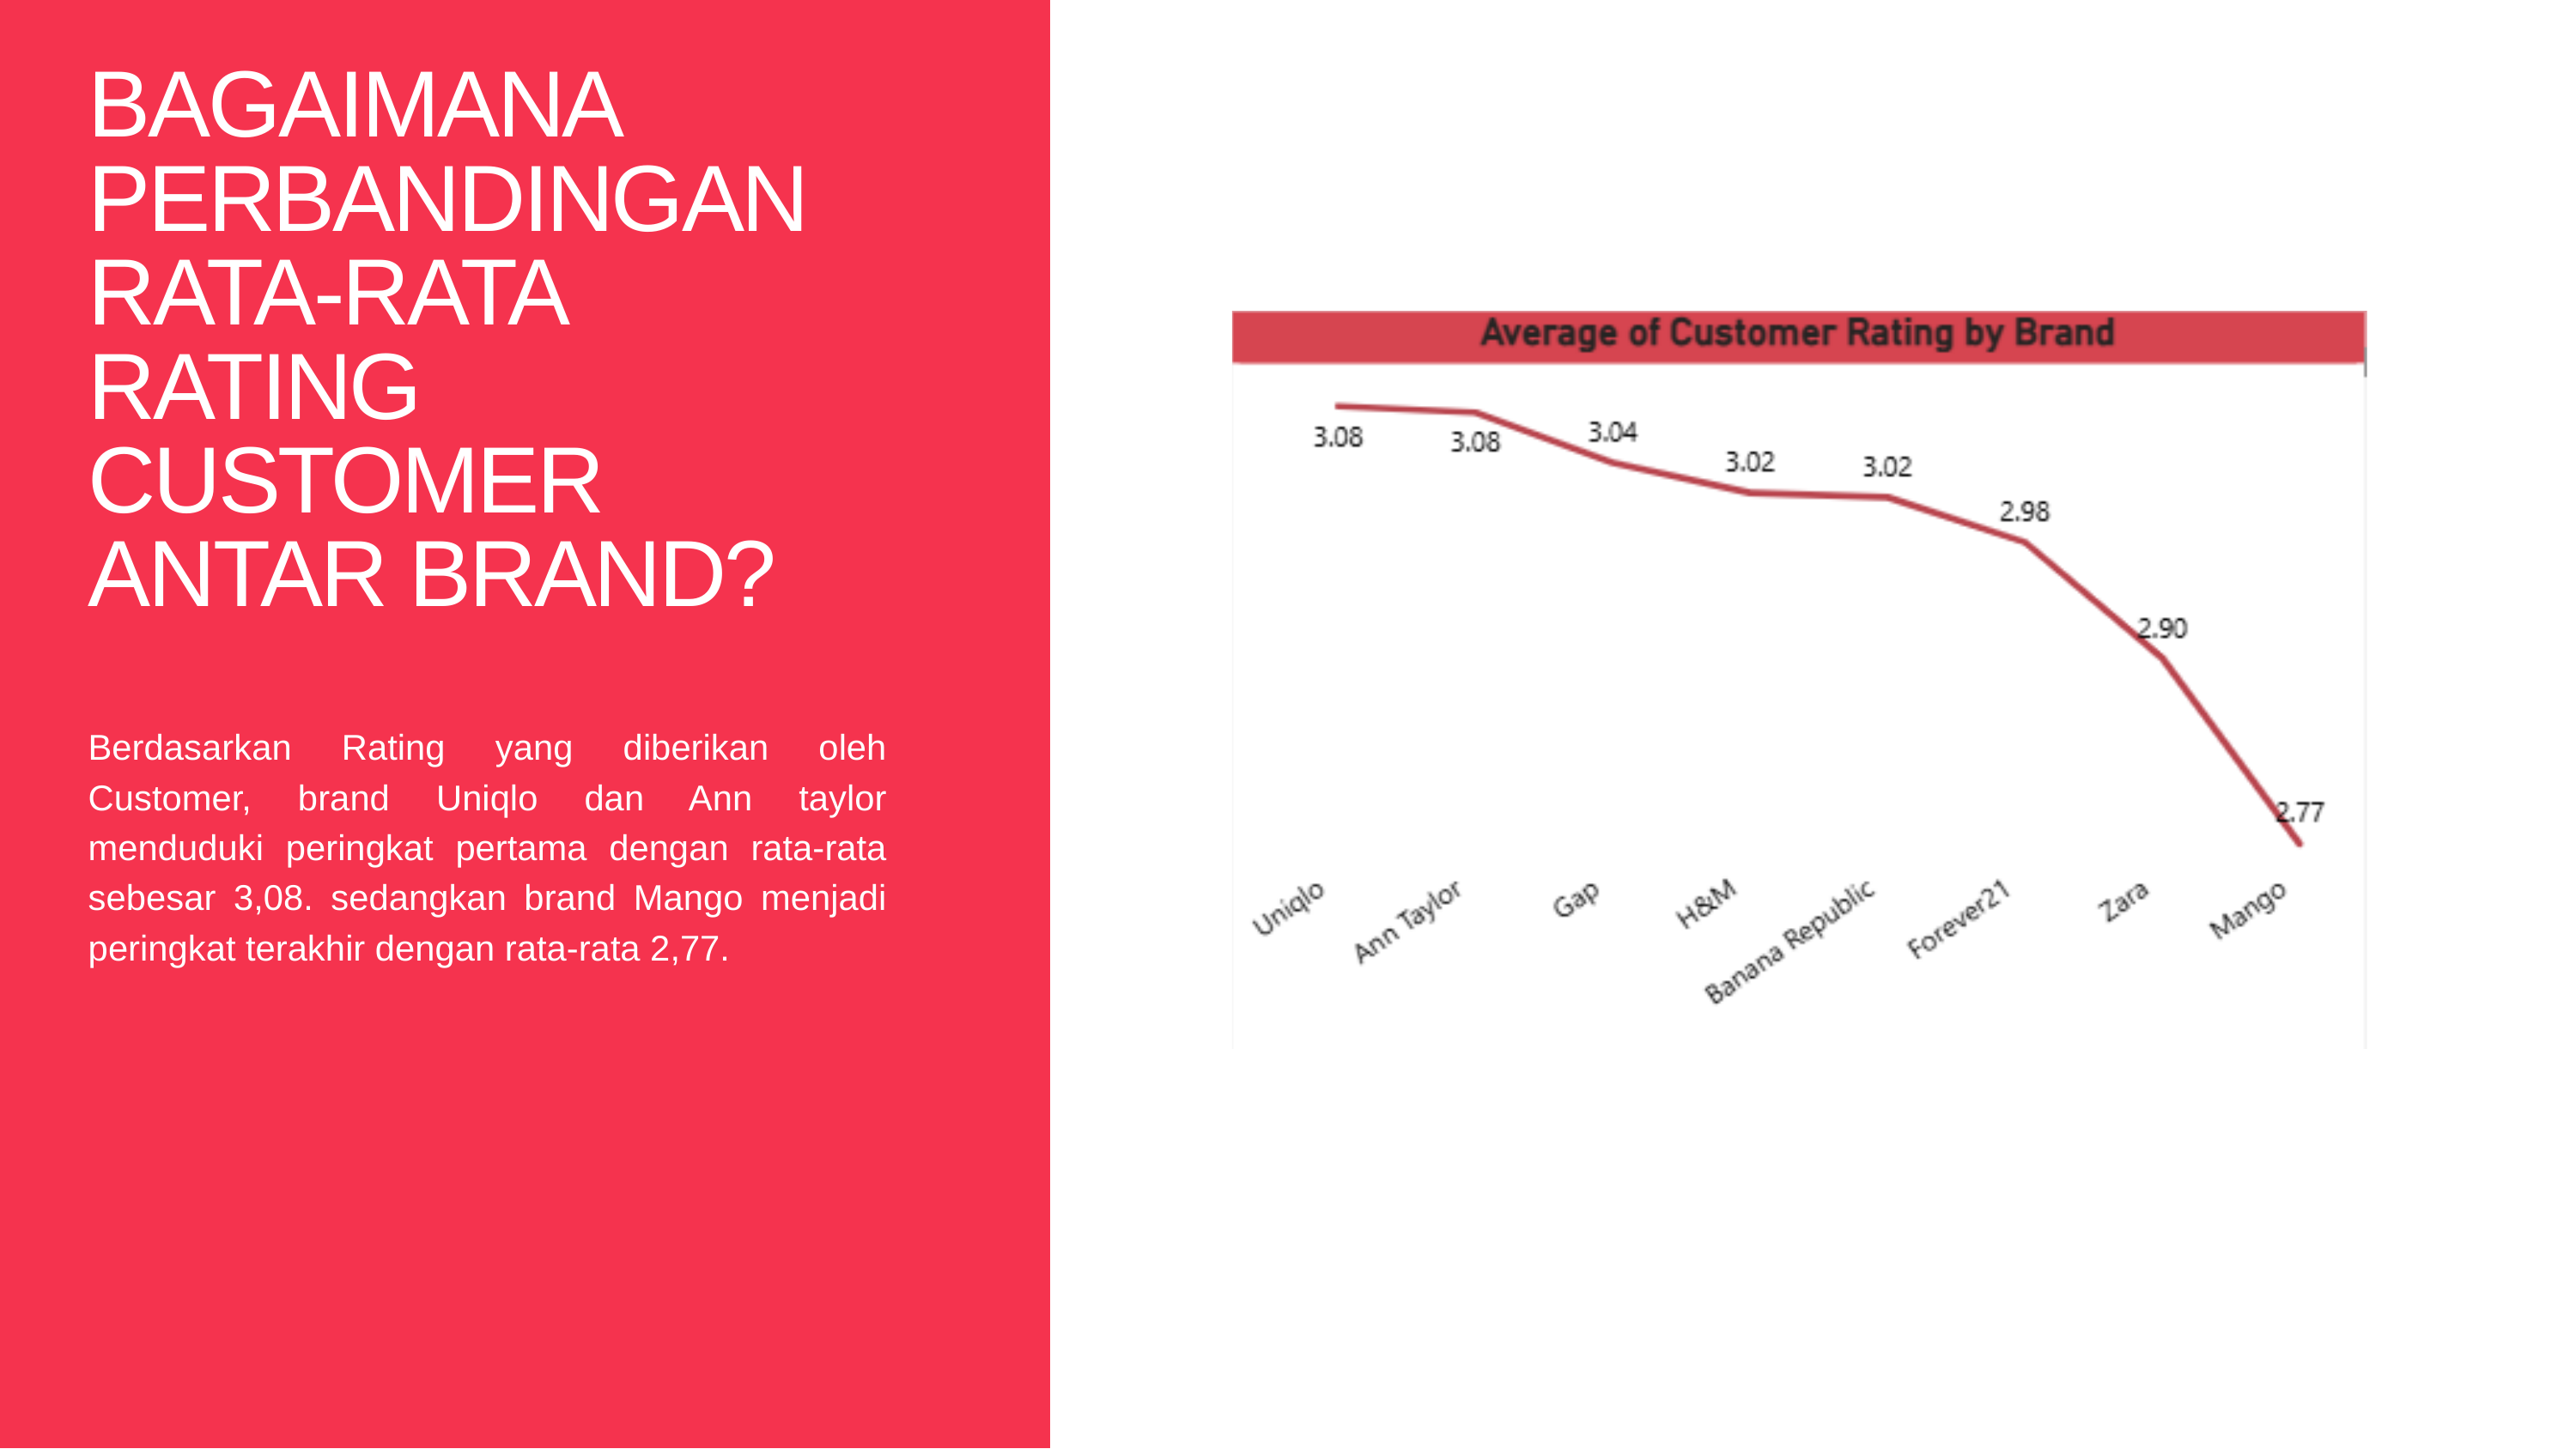

BAGAIMANA PERBANDINGAN RATA-RATA RATING CUSTOMER ANTAR BRAND?

Berdasarkan Rating yang diberikan oleh Customer, brand Uniqlo dan Ann taylor menduduki peringkat pertama dengan rata-rata sebesar 3,08. sedangkan brand Mango menjadi peringkat terakhir dengan rata-rata 2,77.